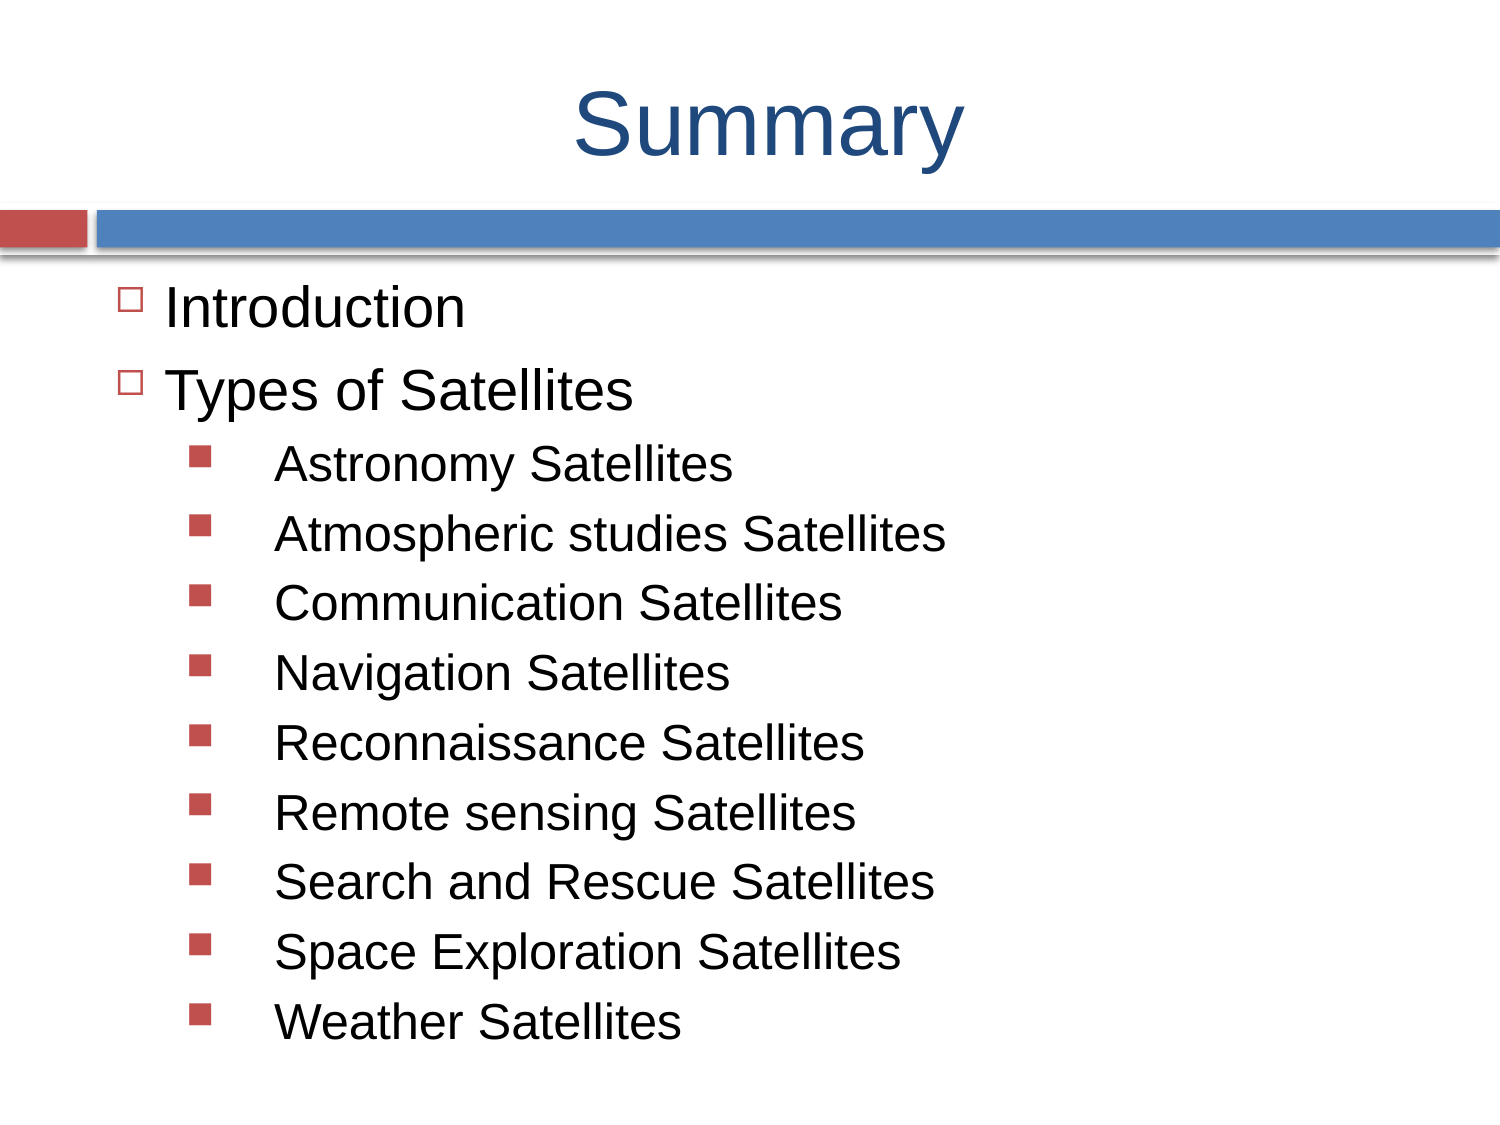

# Summary
Introduction
Types of Satellites
Astronomy Satellites
Atmospheric studies Satellites
Communication Satellites
Navigation Satellites
Reconnaissance Satellites
Remote sensing Satellites
Search and Rescue Satellites
Space Exploration Satellites
Weather Satellites